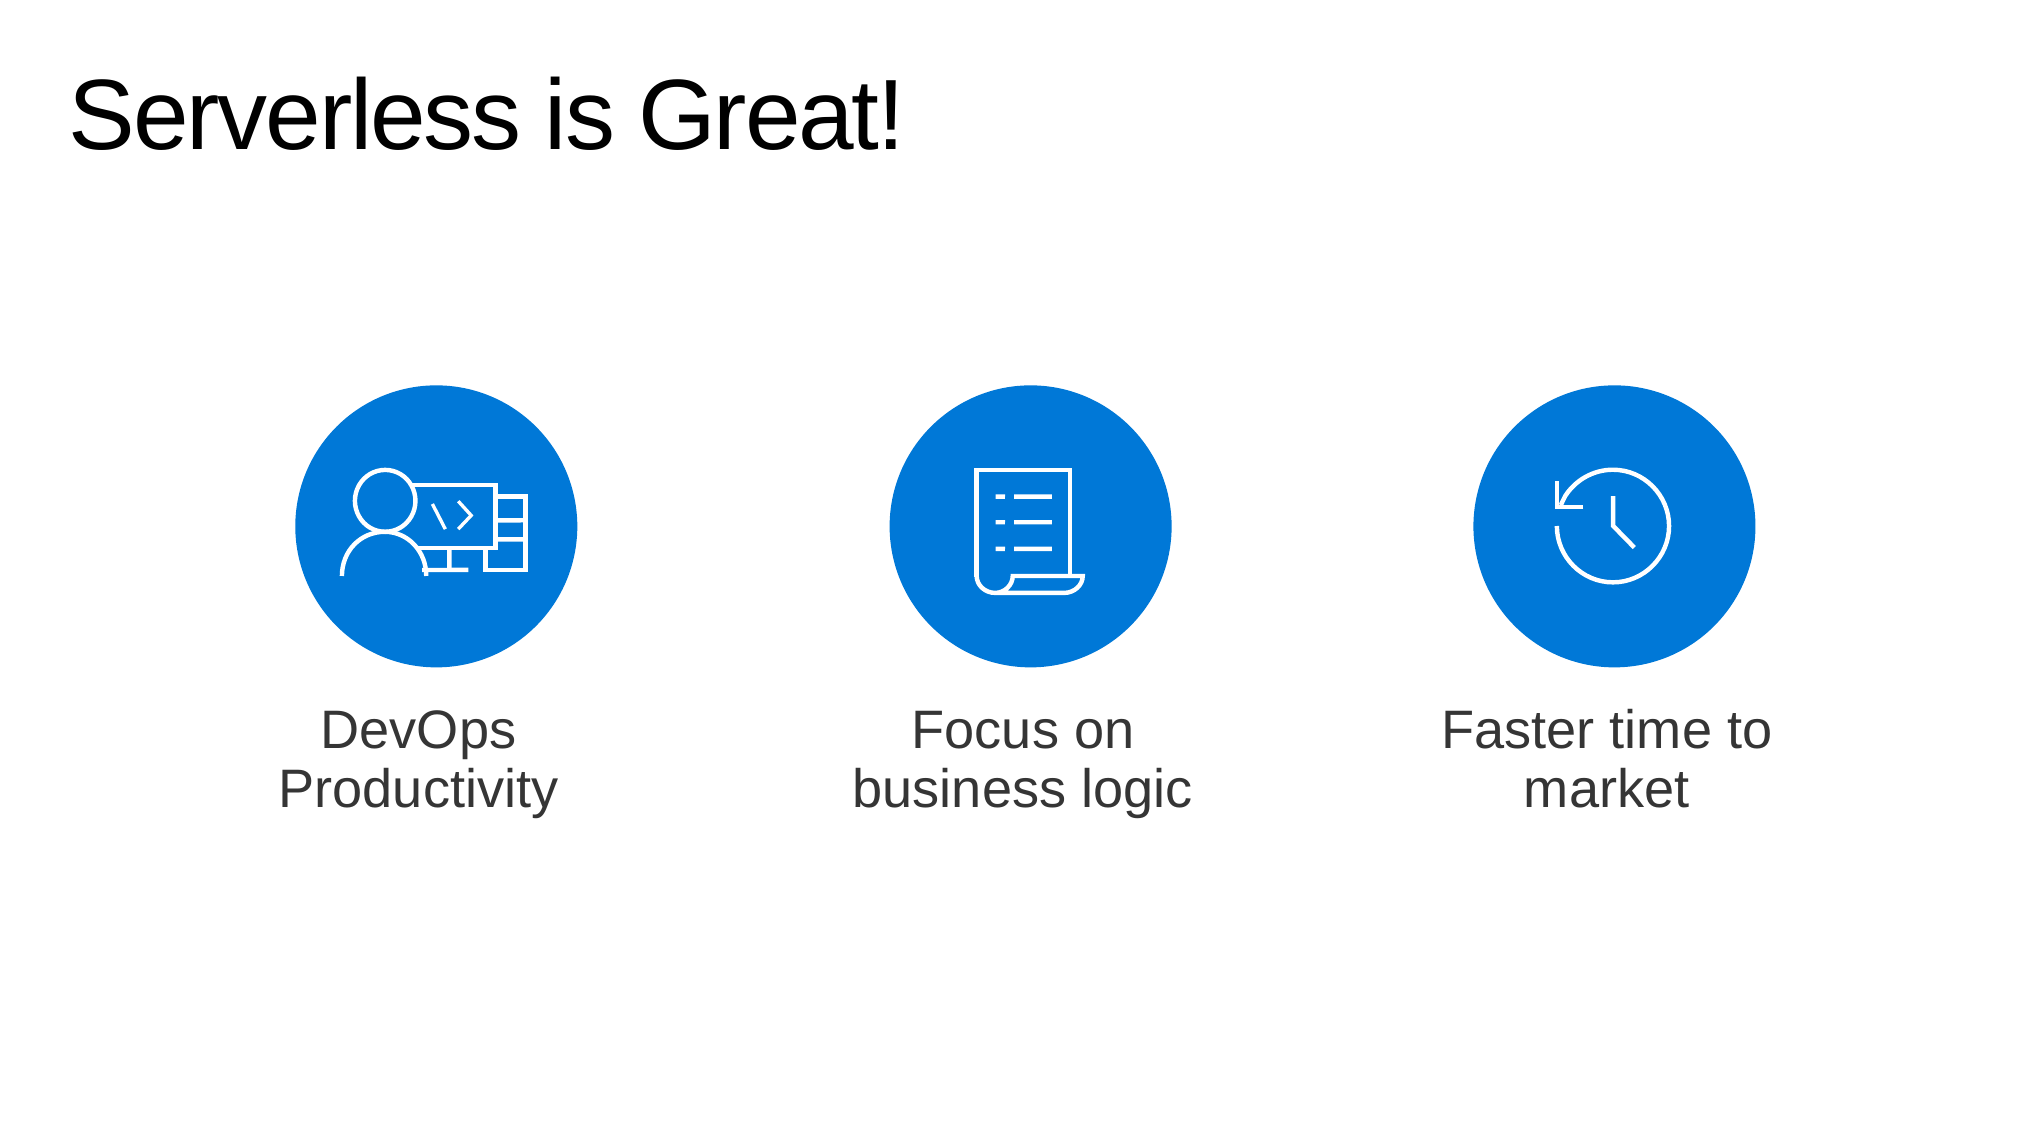

# Serverless is Great!

DevOps Productivity
Focus on business logic
Faster time to market